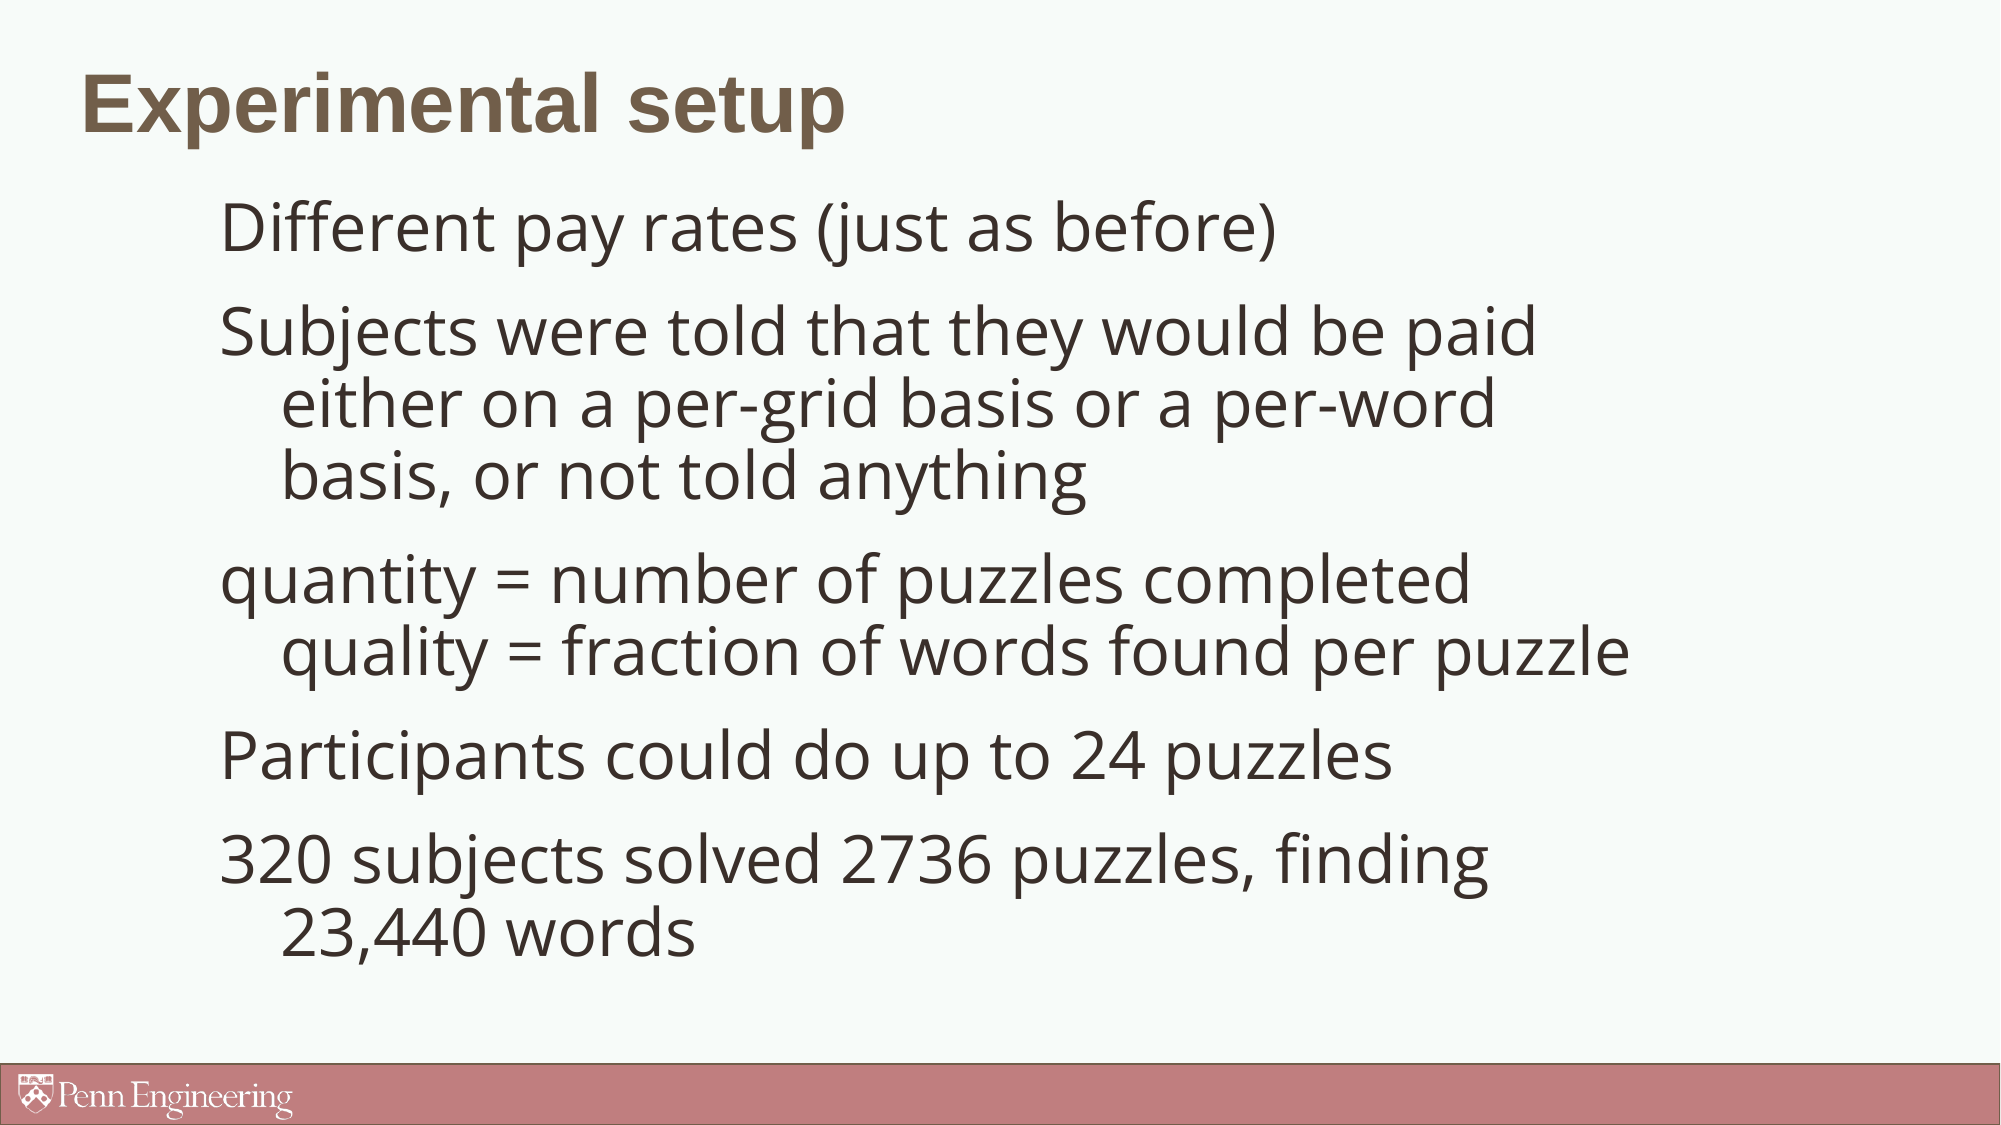

# Experimental setup
Different pay rates (just as before)
Subjects were told that they would be paid either on a per-grid basis or a per-word basis, or not told anything
quantity = number of puzzles completed quality = fraction of words found per puzzle
Participants could do up to 24 puzzles
320 subjects solved 2736 puzzles, finding 23,440 words